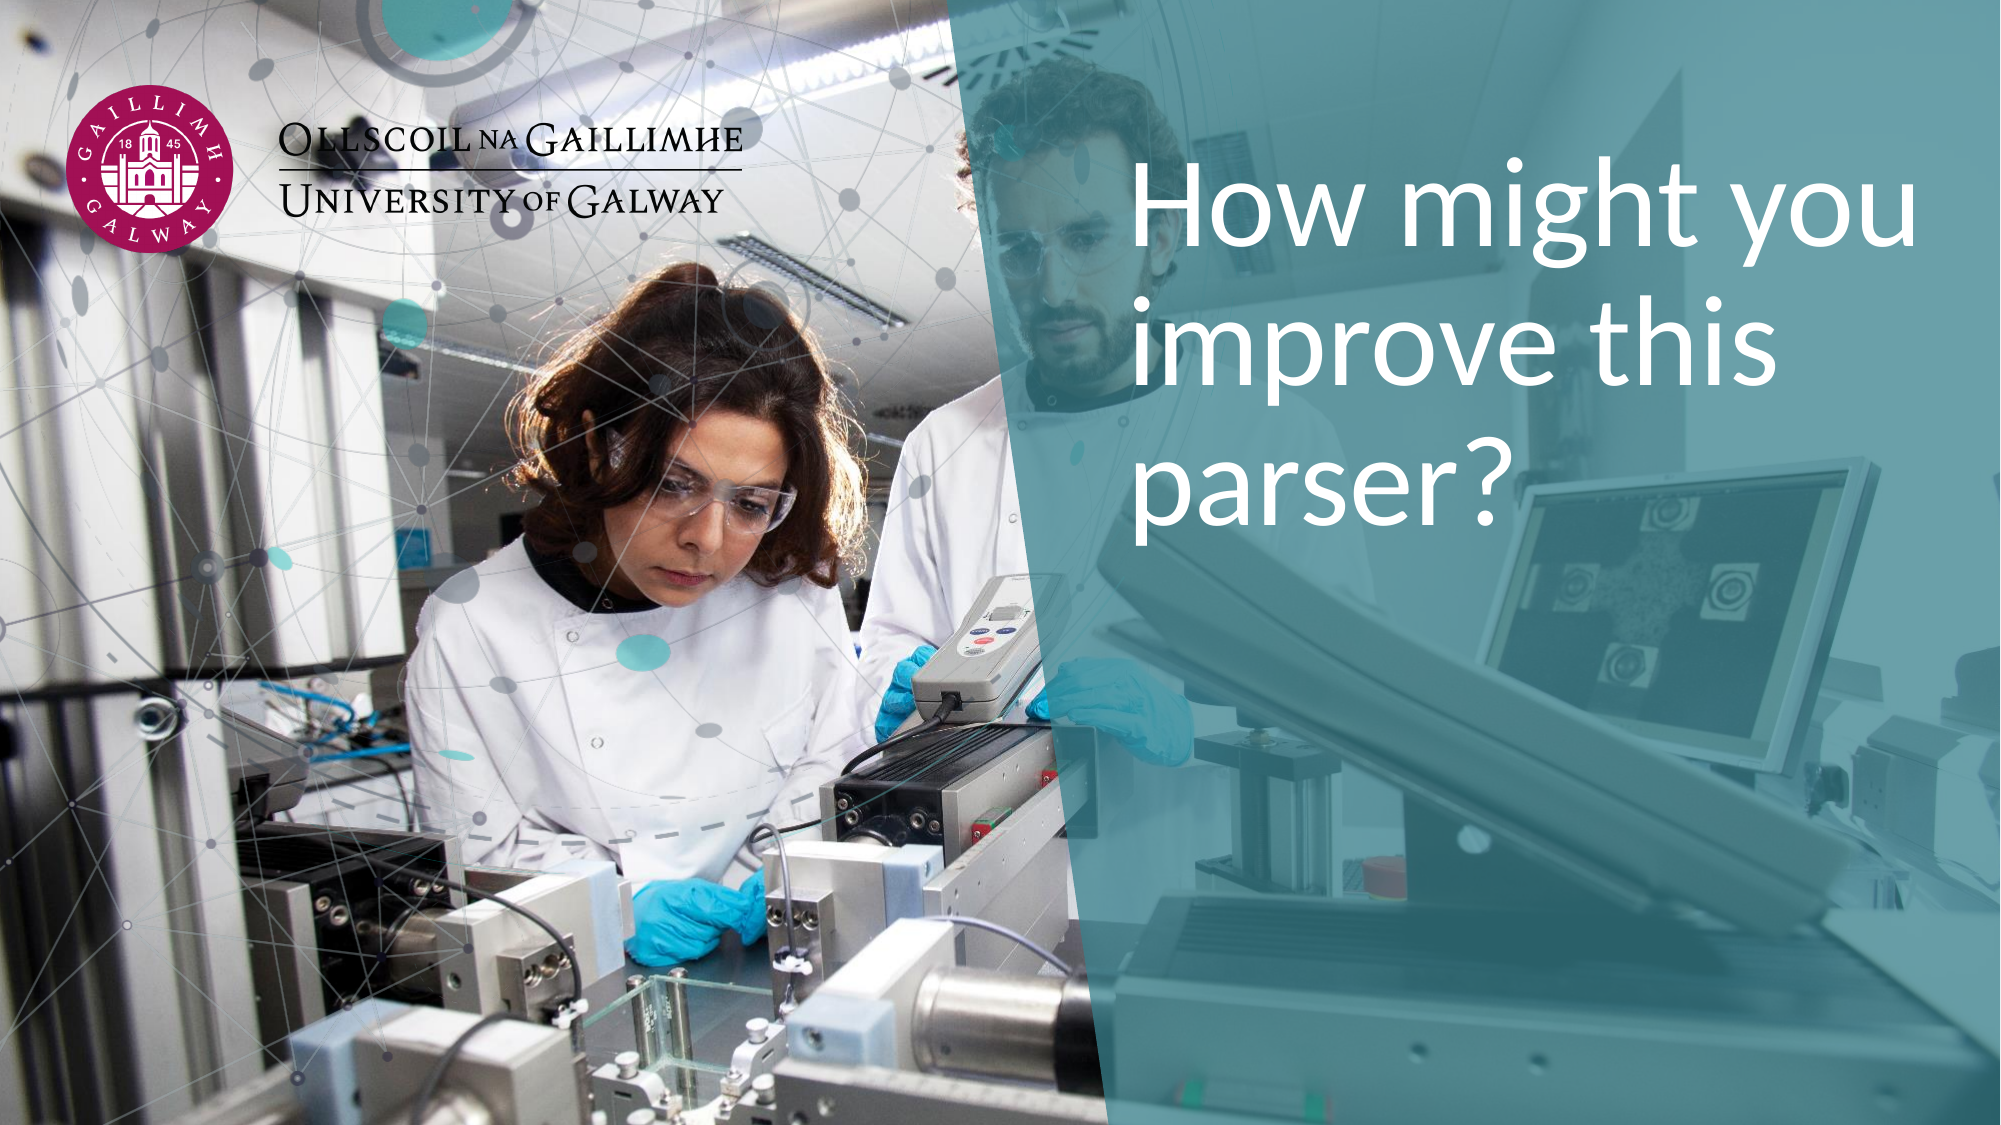

# How might you improve this parser?